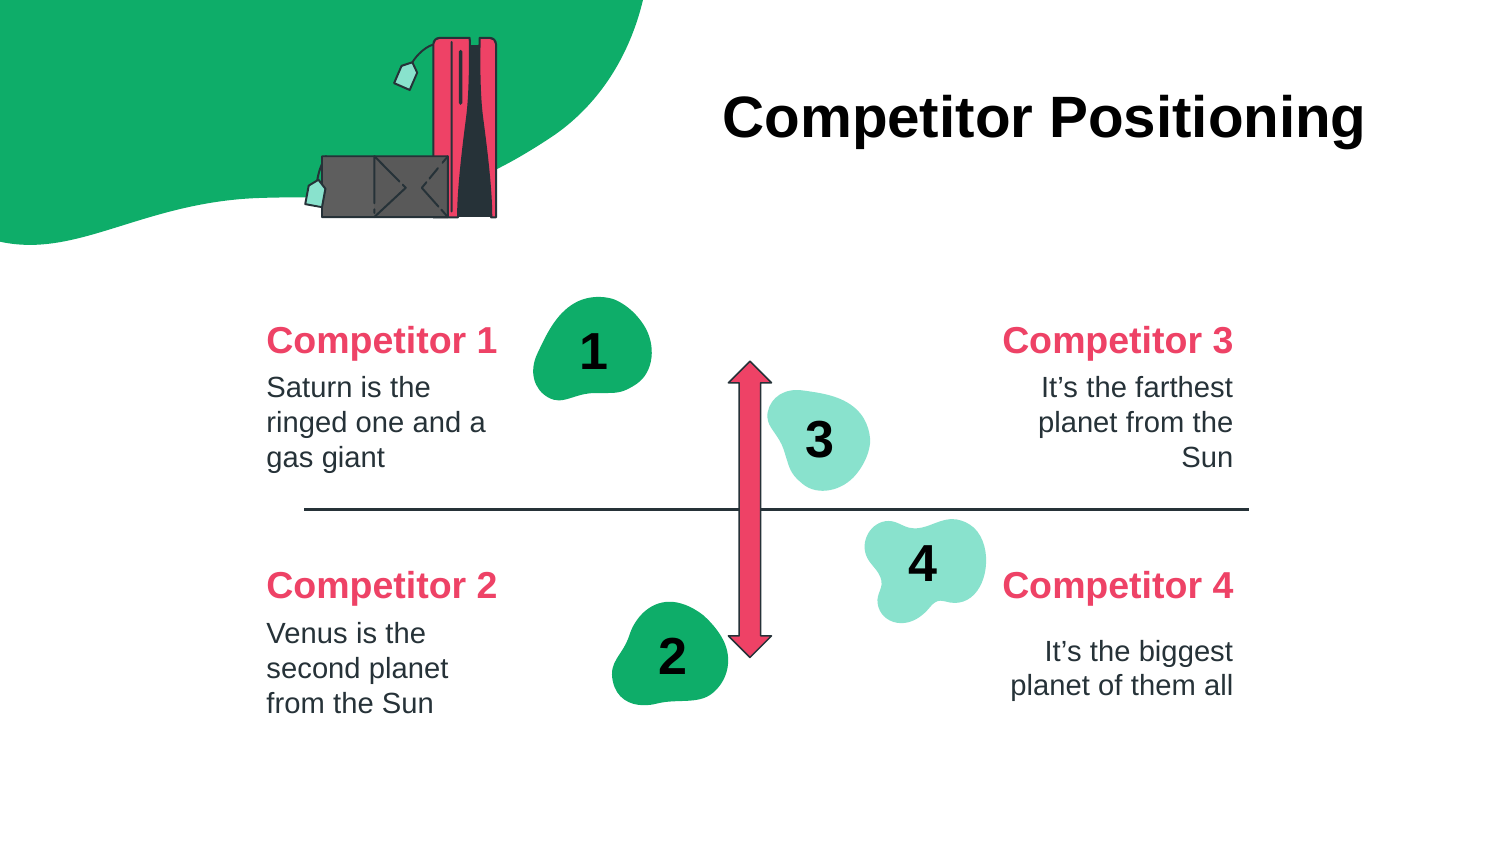

# Competitor Positioning

Competitor 1
Competitor 3
1

Saturn is the ringed one and a gas giant
It’s the farthest planet from the Sun

3

4
Competitor 2
Competitor 4

Venus is the second planet from the Sun
It’s the biggest planet of them all
2